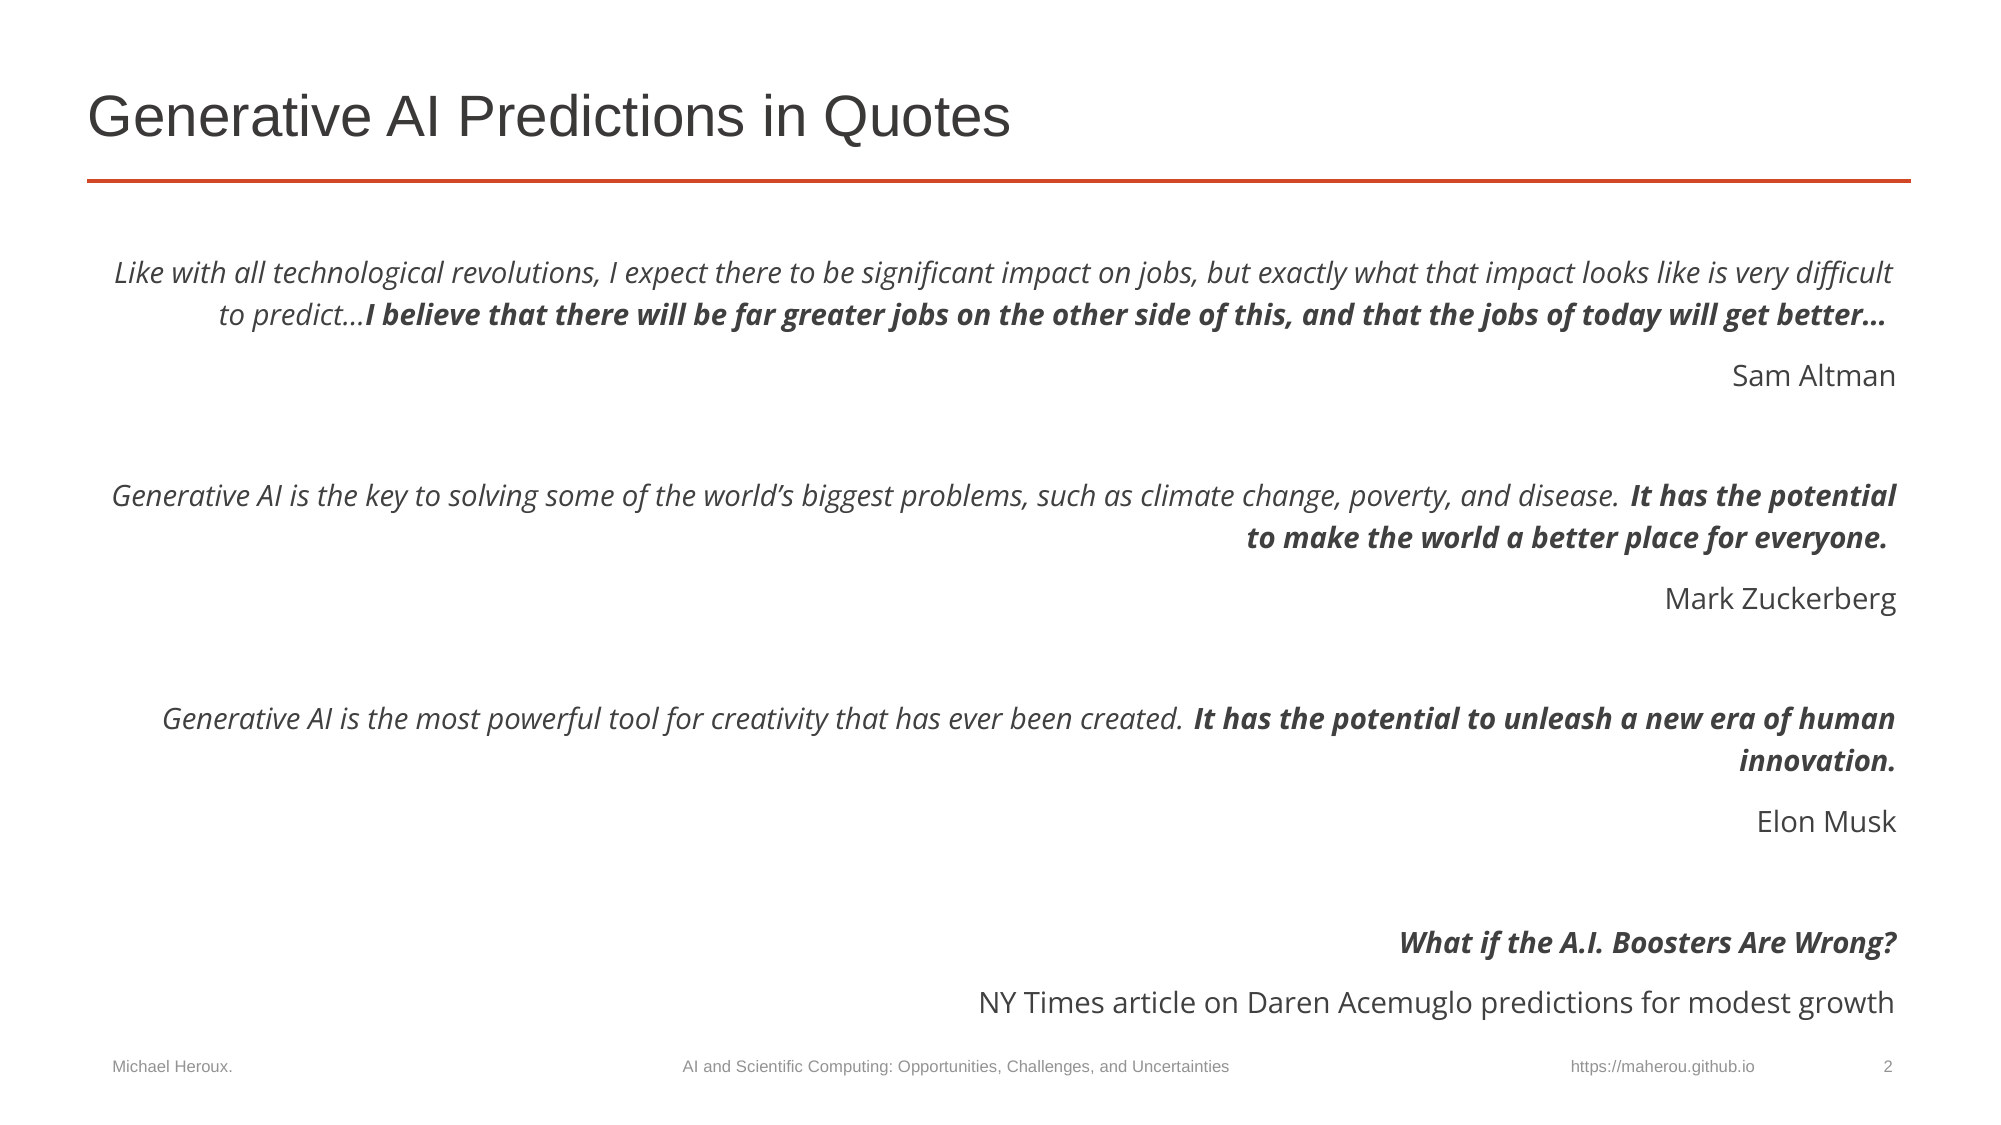

# Generative AI Predictions in Quotes
Like with all technological revolutions, I expect there to be significant impact on jobs, but exactly what that impact looks like is very difficult to predict…I believe that there will be far greater jobs on the other side of this, and that the jobs of today will get better…
Sam Altman

Generative AI is the key to solving some of the world’s biggest problems, such as climate change, poverty, and disease. It has the potential to make the world a better place for everyone.
Mark Zuckerberg

Generative AI is the most powerful tool for creativity that has ever been created. It has the potential to unleash a new era of human innovation.
Elon Musk

What if the A.I. Boosters Are Wrong?
NY Times article on Daren Acemuglo predictions for modest growth
      Michael Heroux.
AI and Scientific Computing: Opportunities, Challenges, and Uncertainties
 https://maherou.github.io                           2